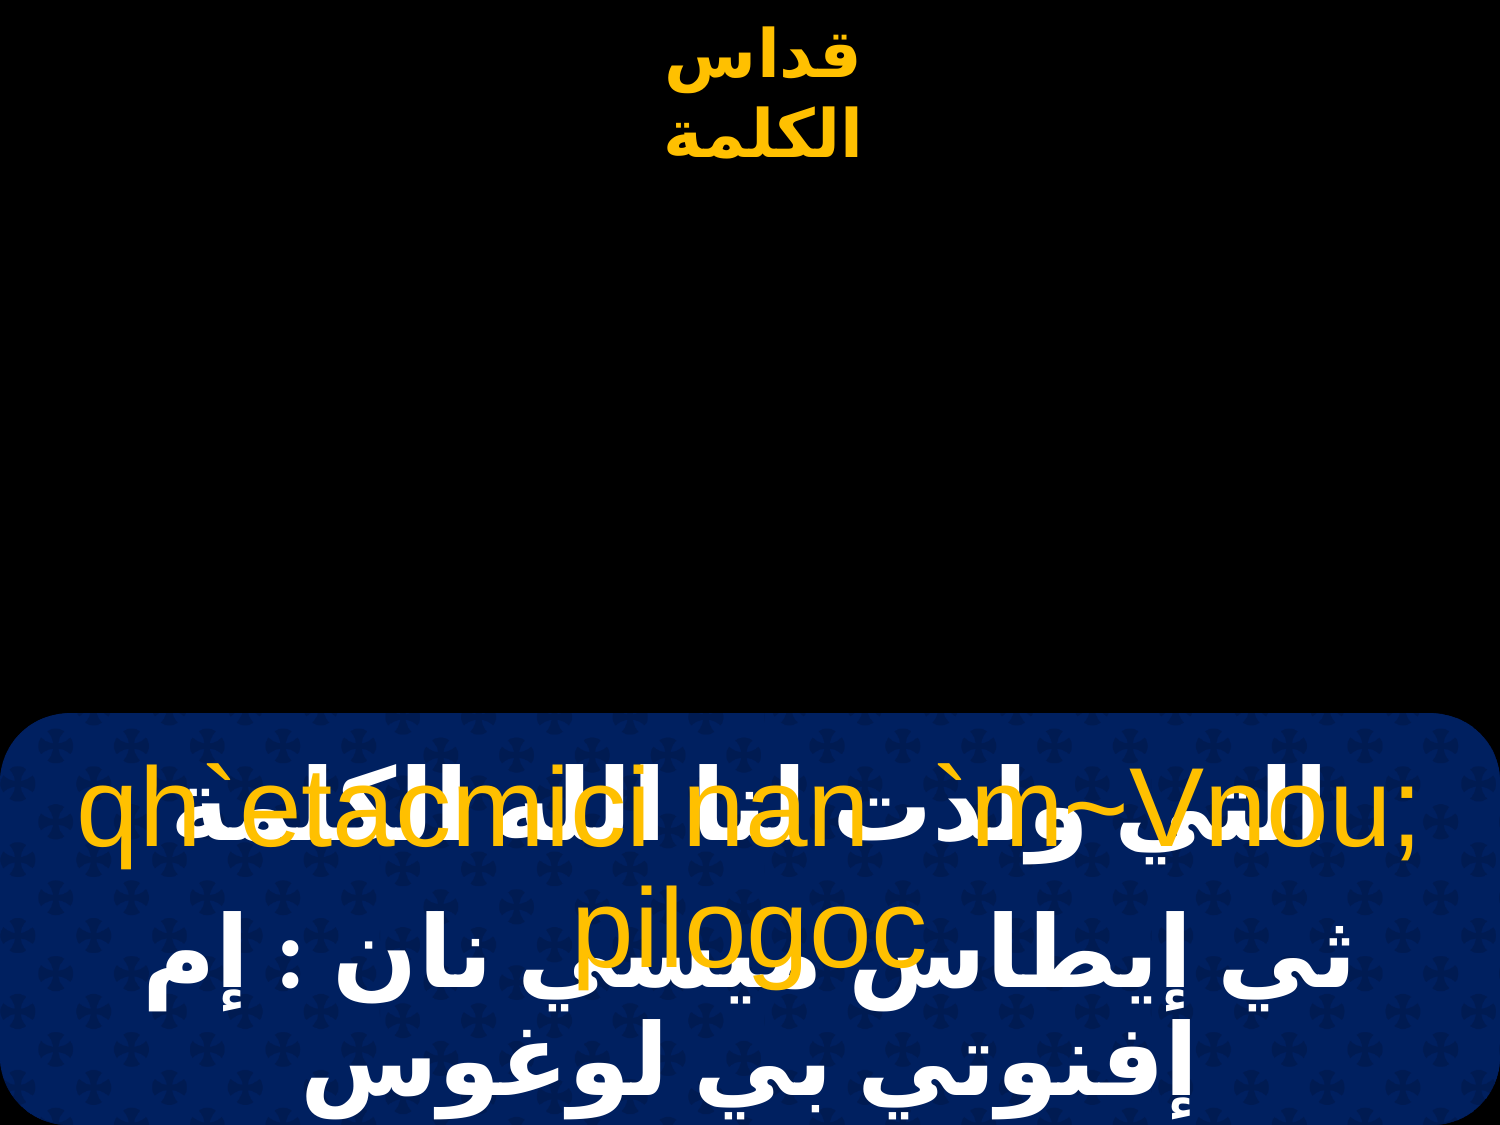

# التي ولدت لنا الله الكلمة
qh`etacmici nan  `m~Vnou; pilogoc
ثي إيطاس ميسي نان : إم إفنوتي بي لوغوس